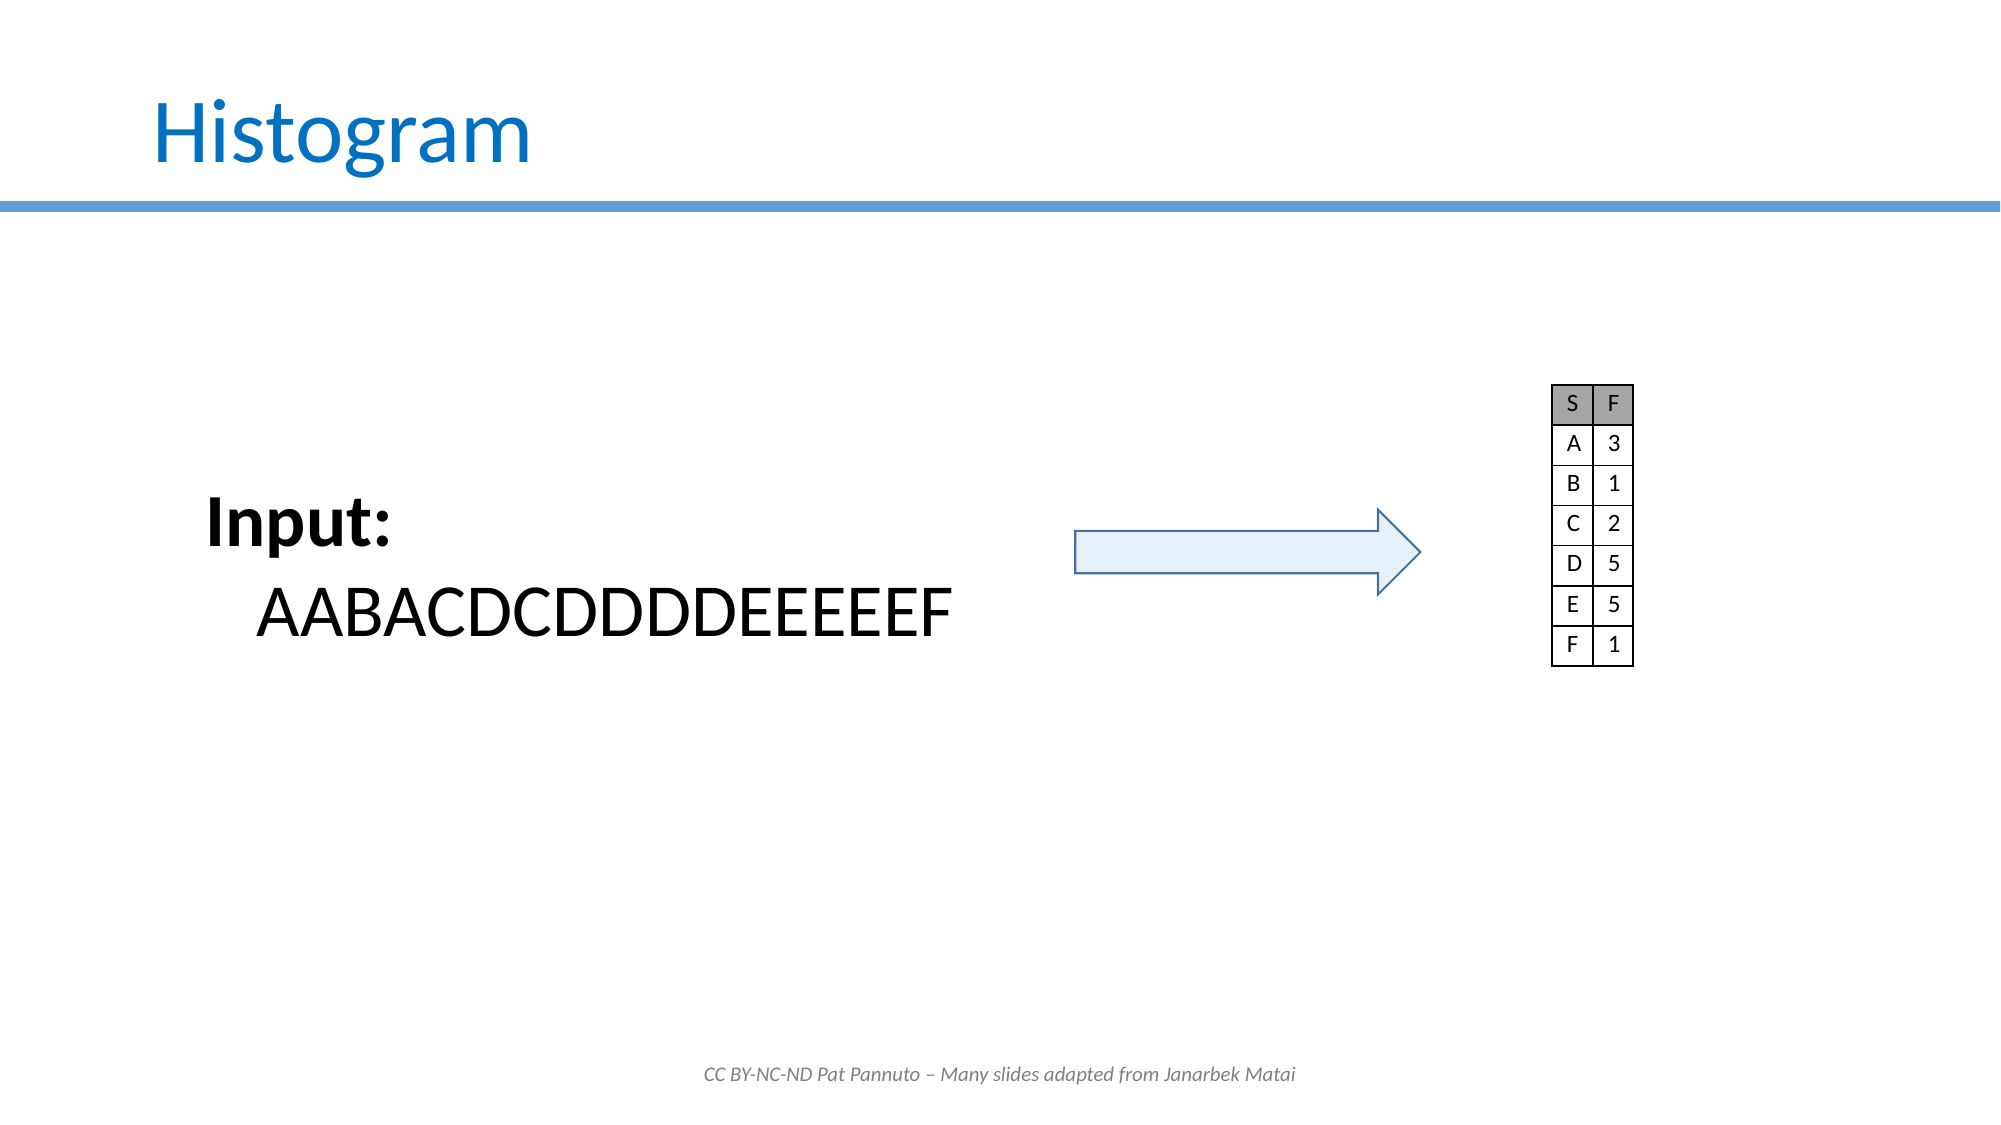

# Histogram
| S | F |
| --- | --- |
| A | 3 |
| B | 1 |
| C | 2 |
| D | 5 |
| E | 5 |
| F | 1 |
Input:
   AABACDCDDDDEEEEEF

CC BY-NC-ND Pat Pannuto – Many slides adapted from Janarbek Matai